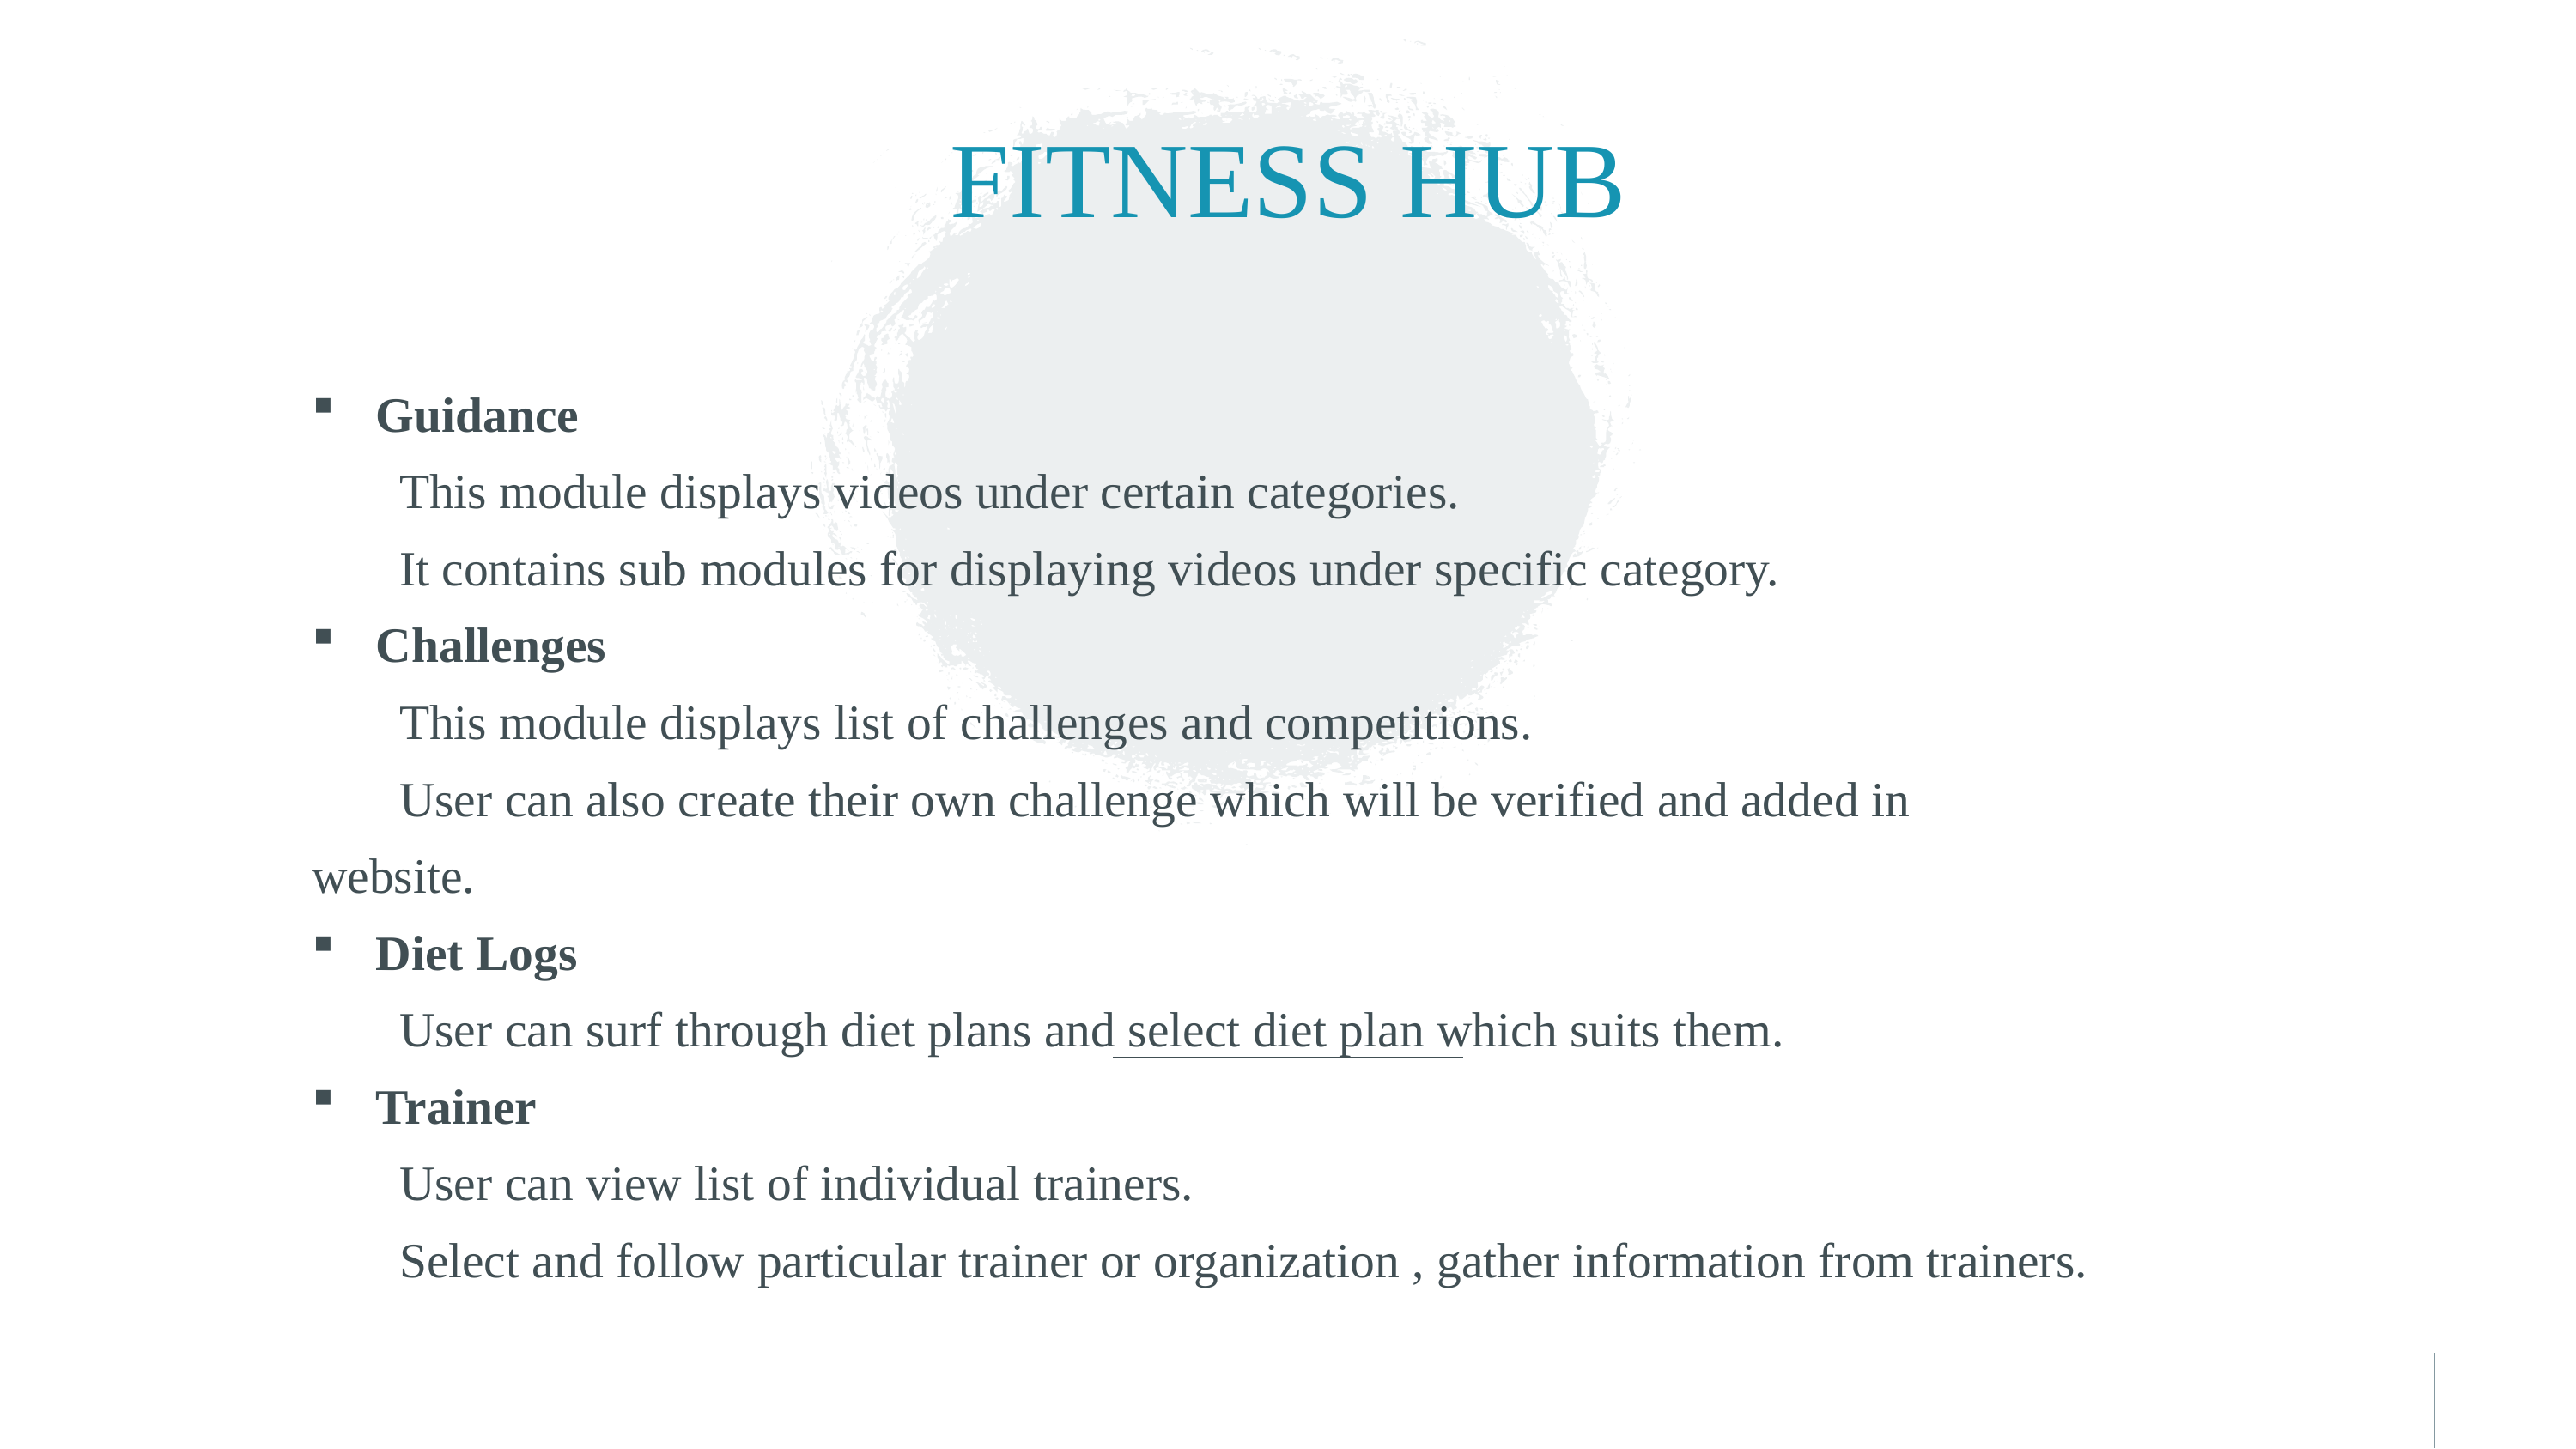

# FITNESS HUB
Guidance
       This module displays videos under certain categories.
       It contains sub modules for displaying videos under specific category.
Challenges
       This module displays list of challenges and competitions.
       User can also create their own challenge which will be verified and added in               website.
Diet Logs
       User can surf through diet plans and select diet plan which suits them.
Trainer
       User can view list of individual trainers.
       Select and follow particular trainer or organization , gather information from trainers.